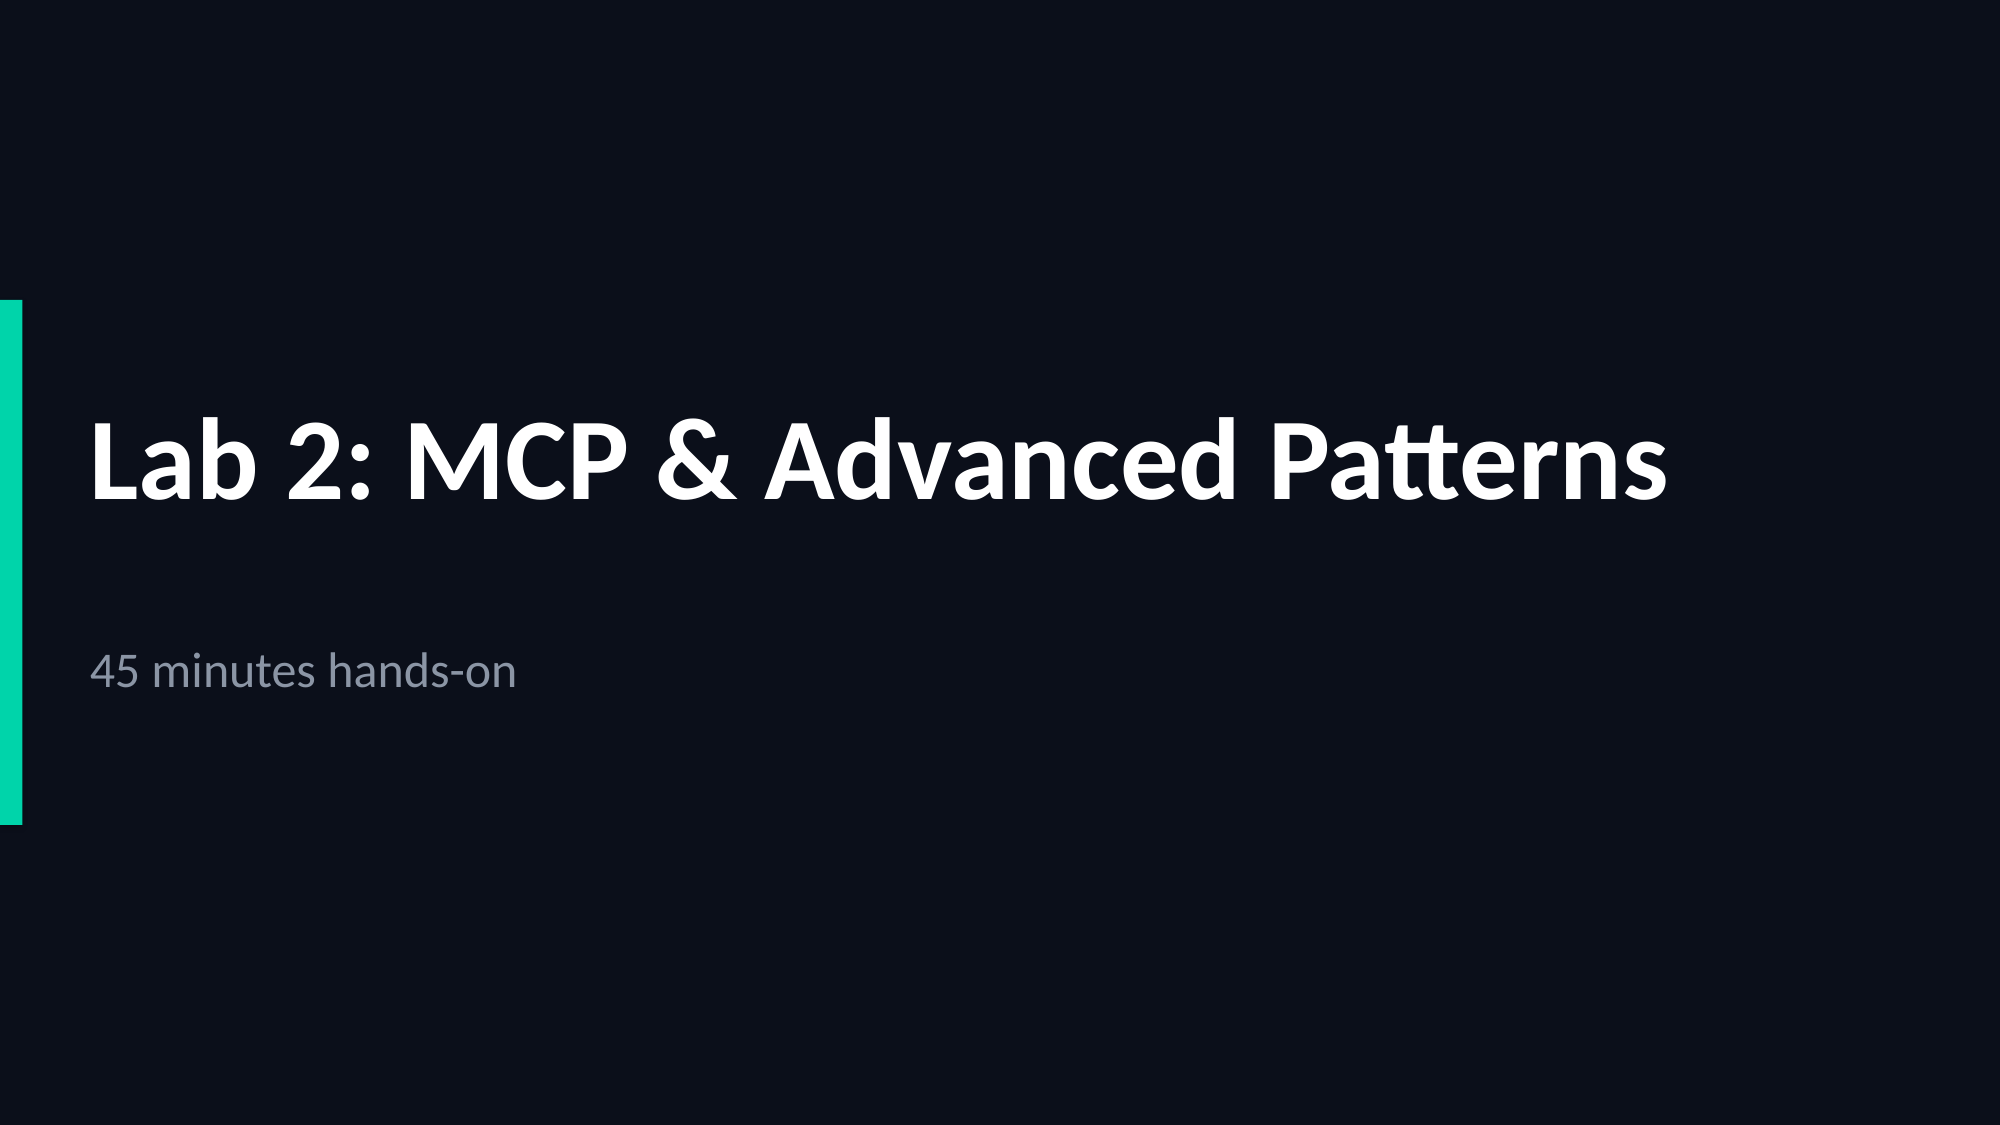

Lab 2: MCP & Advanced Patterns
45 minutes hands-on